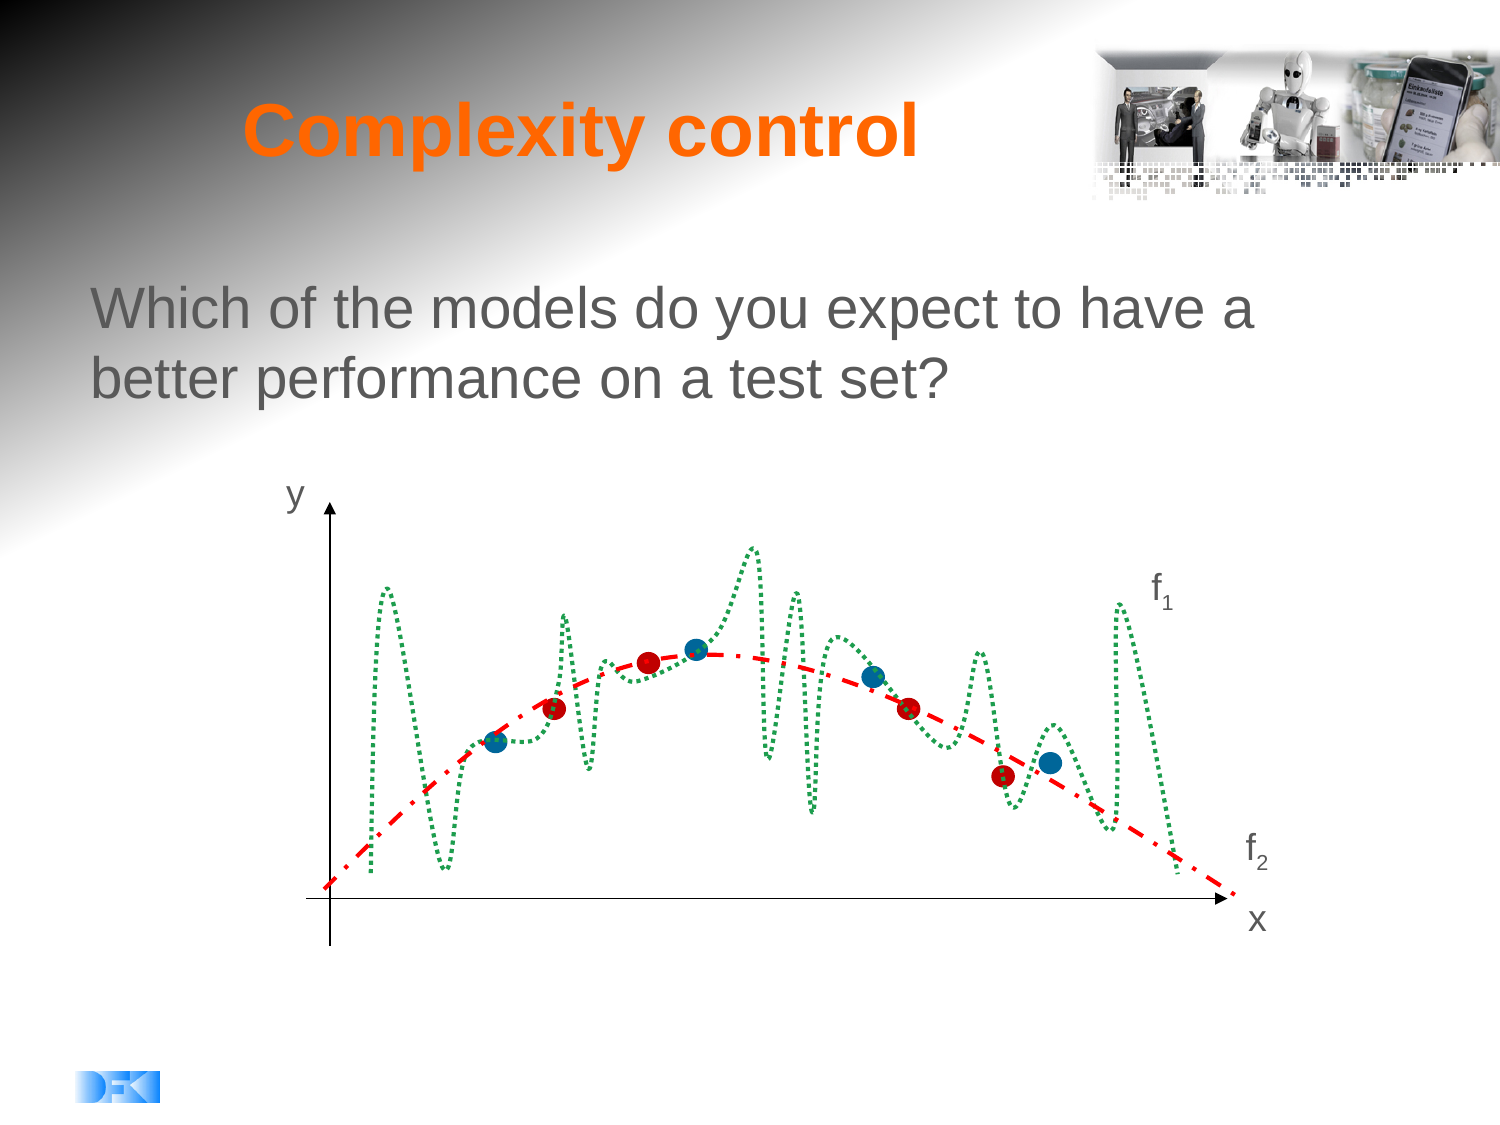

# Complexity control
Which of the models do you expect to have a better performance on a test set?

y

f1

f2
x